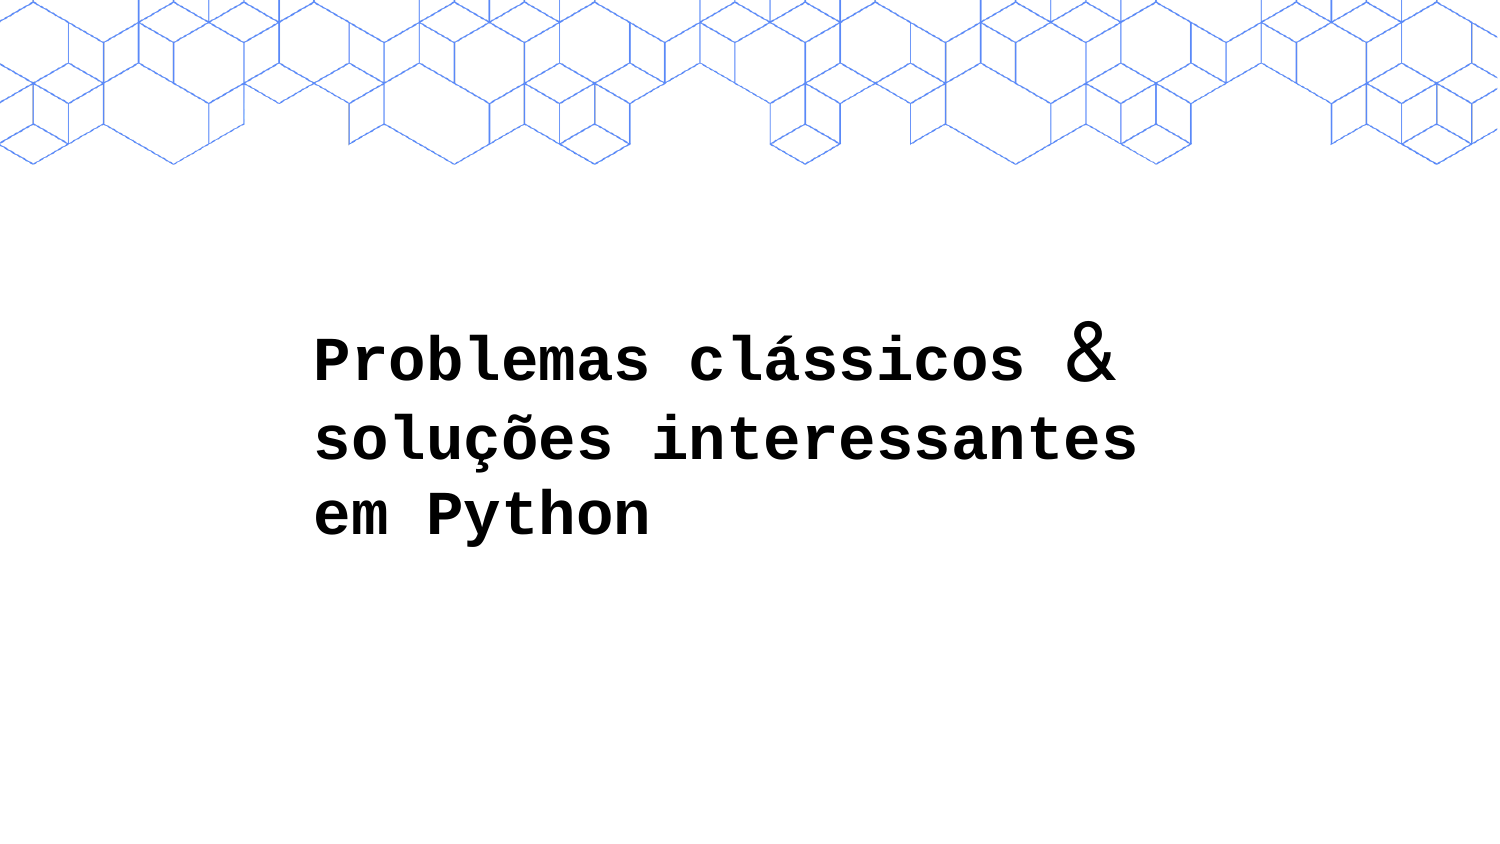

Problemas clássicos & soluções interessantes em Python